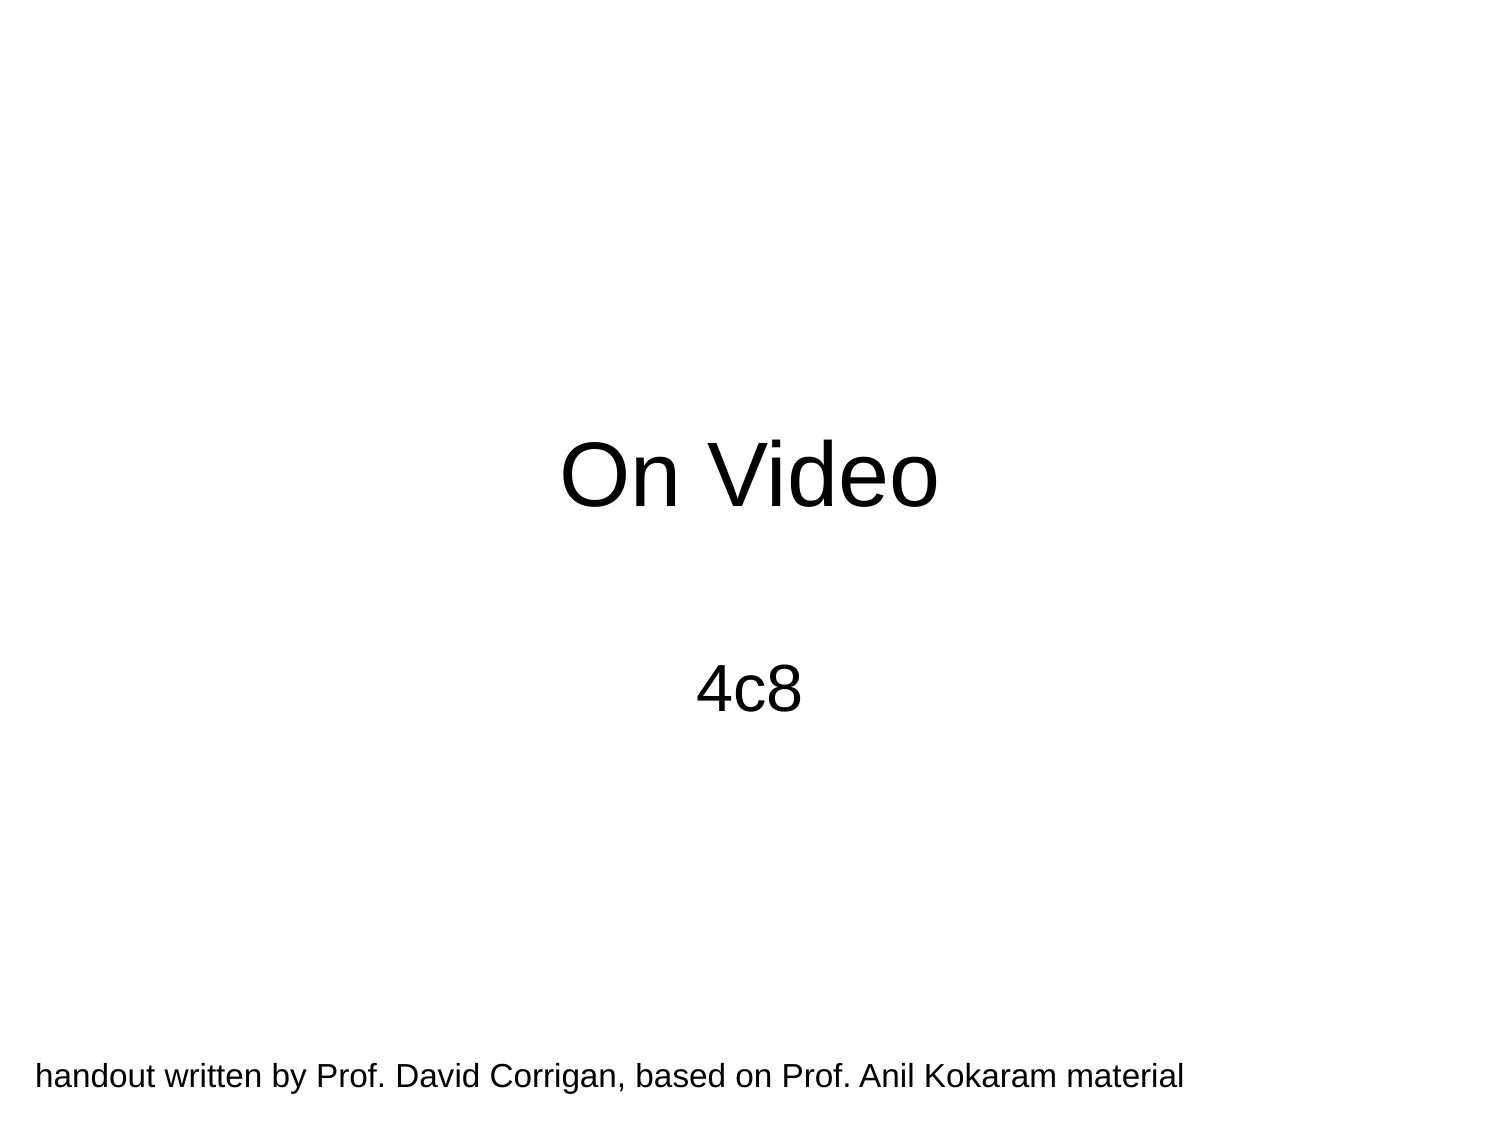

# On Video
4c8
handout written by Prof. David Corrigan, based on Prof. Anil Kokaram material